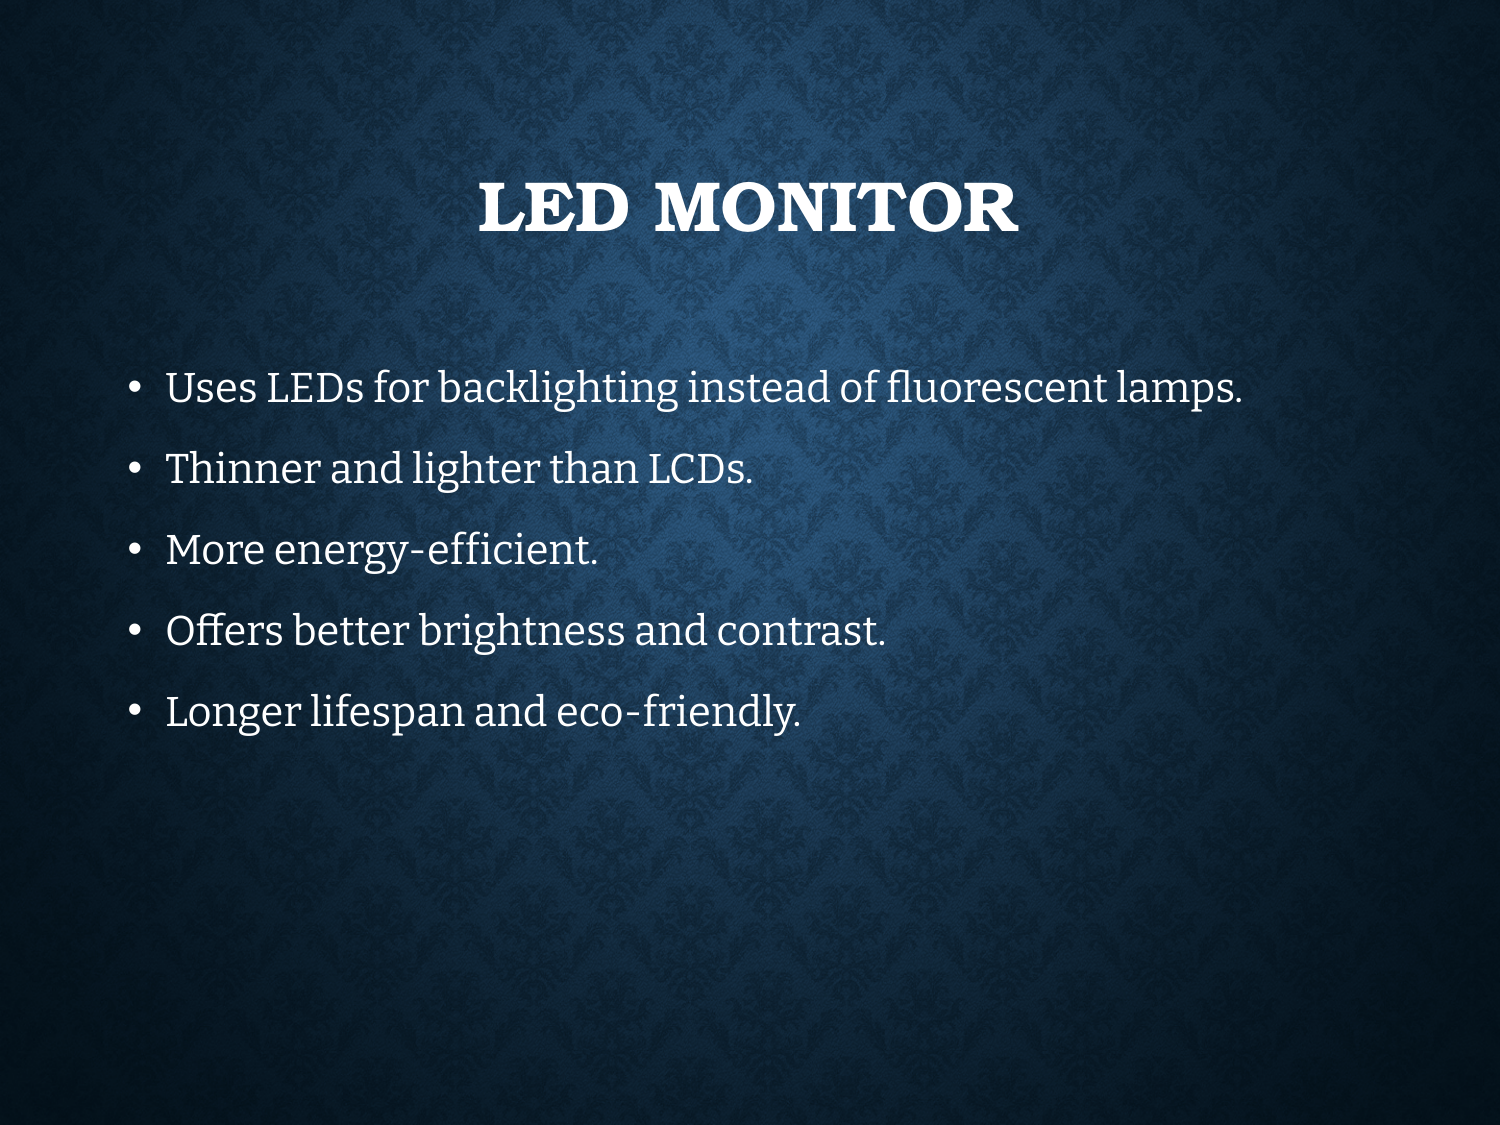

# Led monitor
Uses LEDs for backlighting instead of fluorescent lamps.
Thinner and lighter than LCDs.
More energy-efficient.
Offers better brightness and contrast.
Longer lifespan and eco-friendly.